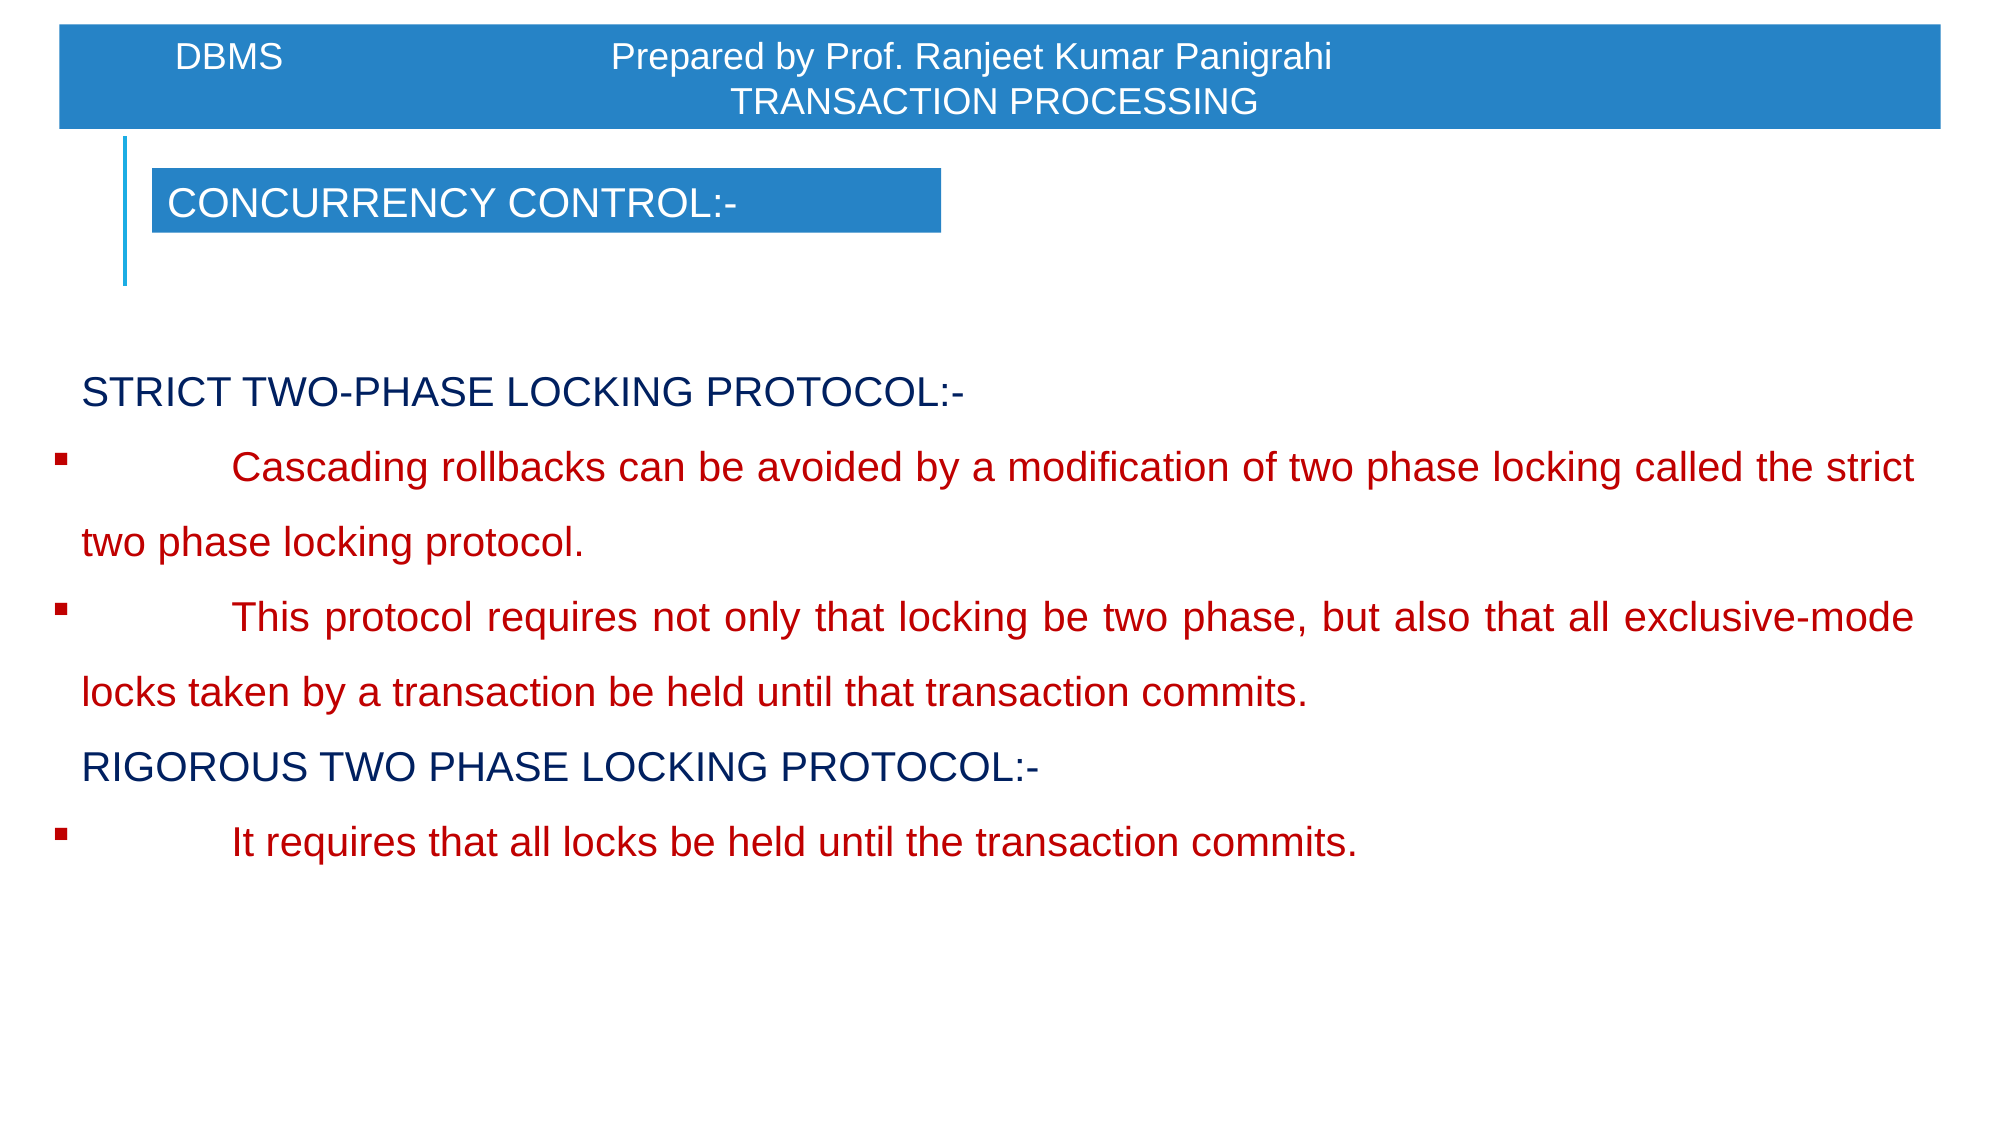

DBMS		             Prepared by Prof. Ranjeet Kumar Panigrahi				TRANSACTION PROCESSING
CONCURRENCY CONTROL:-
STRICT TWO-PHASE LOCKING PROTOCOL:-
	Cascading rollbacks can be avoided by a modification of two phase locking called the strict two phase locking protocol.
	This protocol requires not only that locking be two phase, but also that all exclusive-mode locks taken by a transaction be held until that transaction commits.
RIGOROUS TWO PHASE LOCKING PROTOCOL:-
	It requires that all locks be held until the transaction commits.